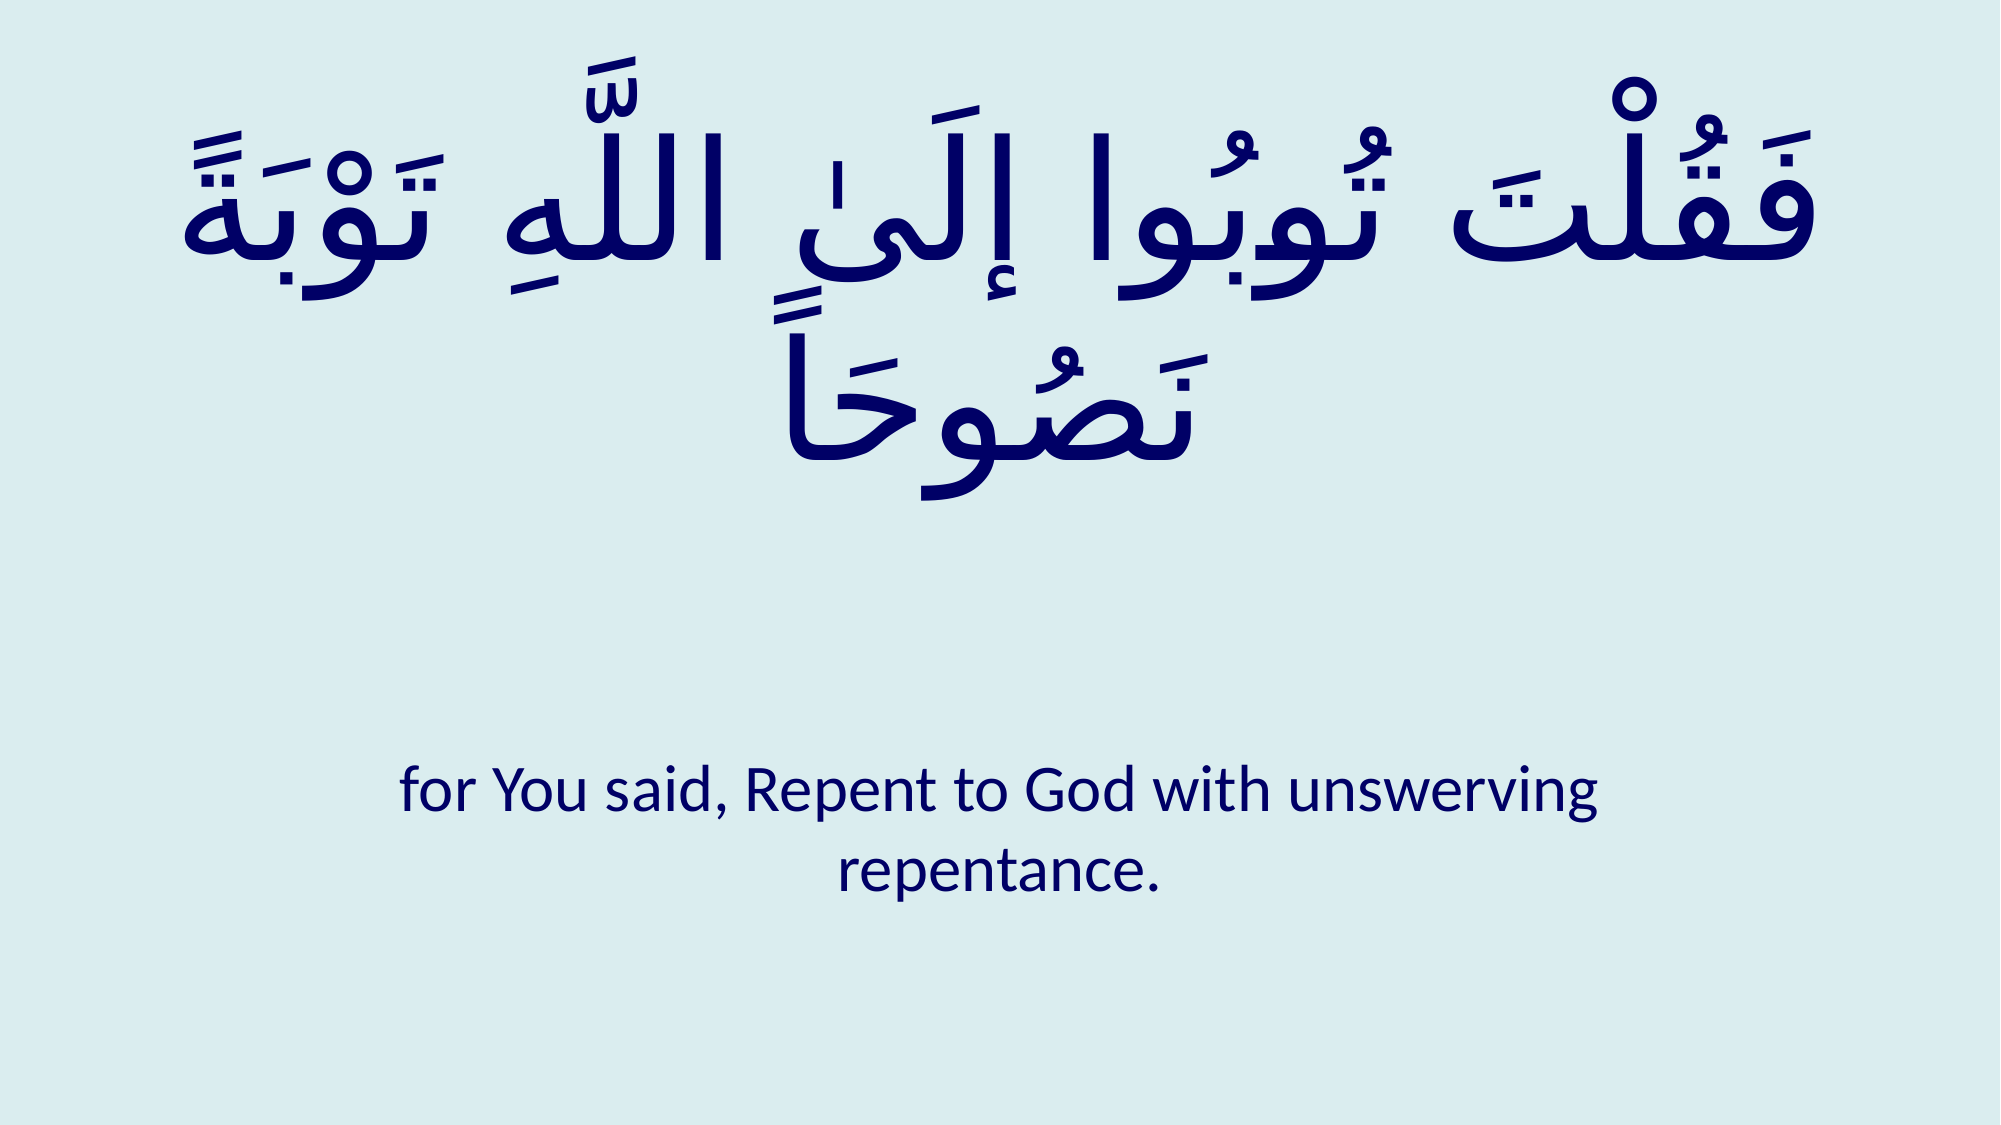

# فَقُلْتَ تُوبُوا إلَىٰ اللَّهِ تَوْبَةً نَصُوحَاً
for You said, Repent to God with unswerving repentance.